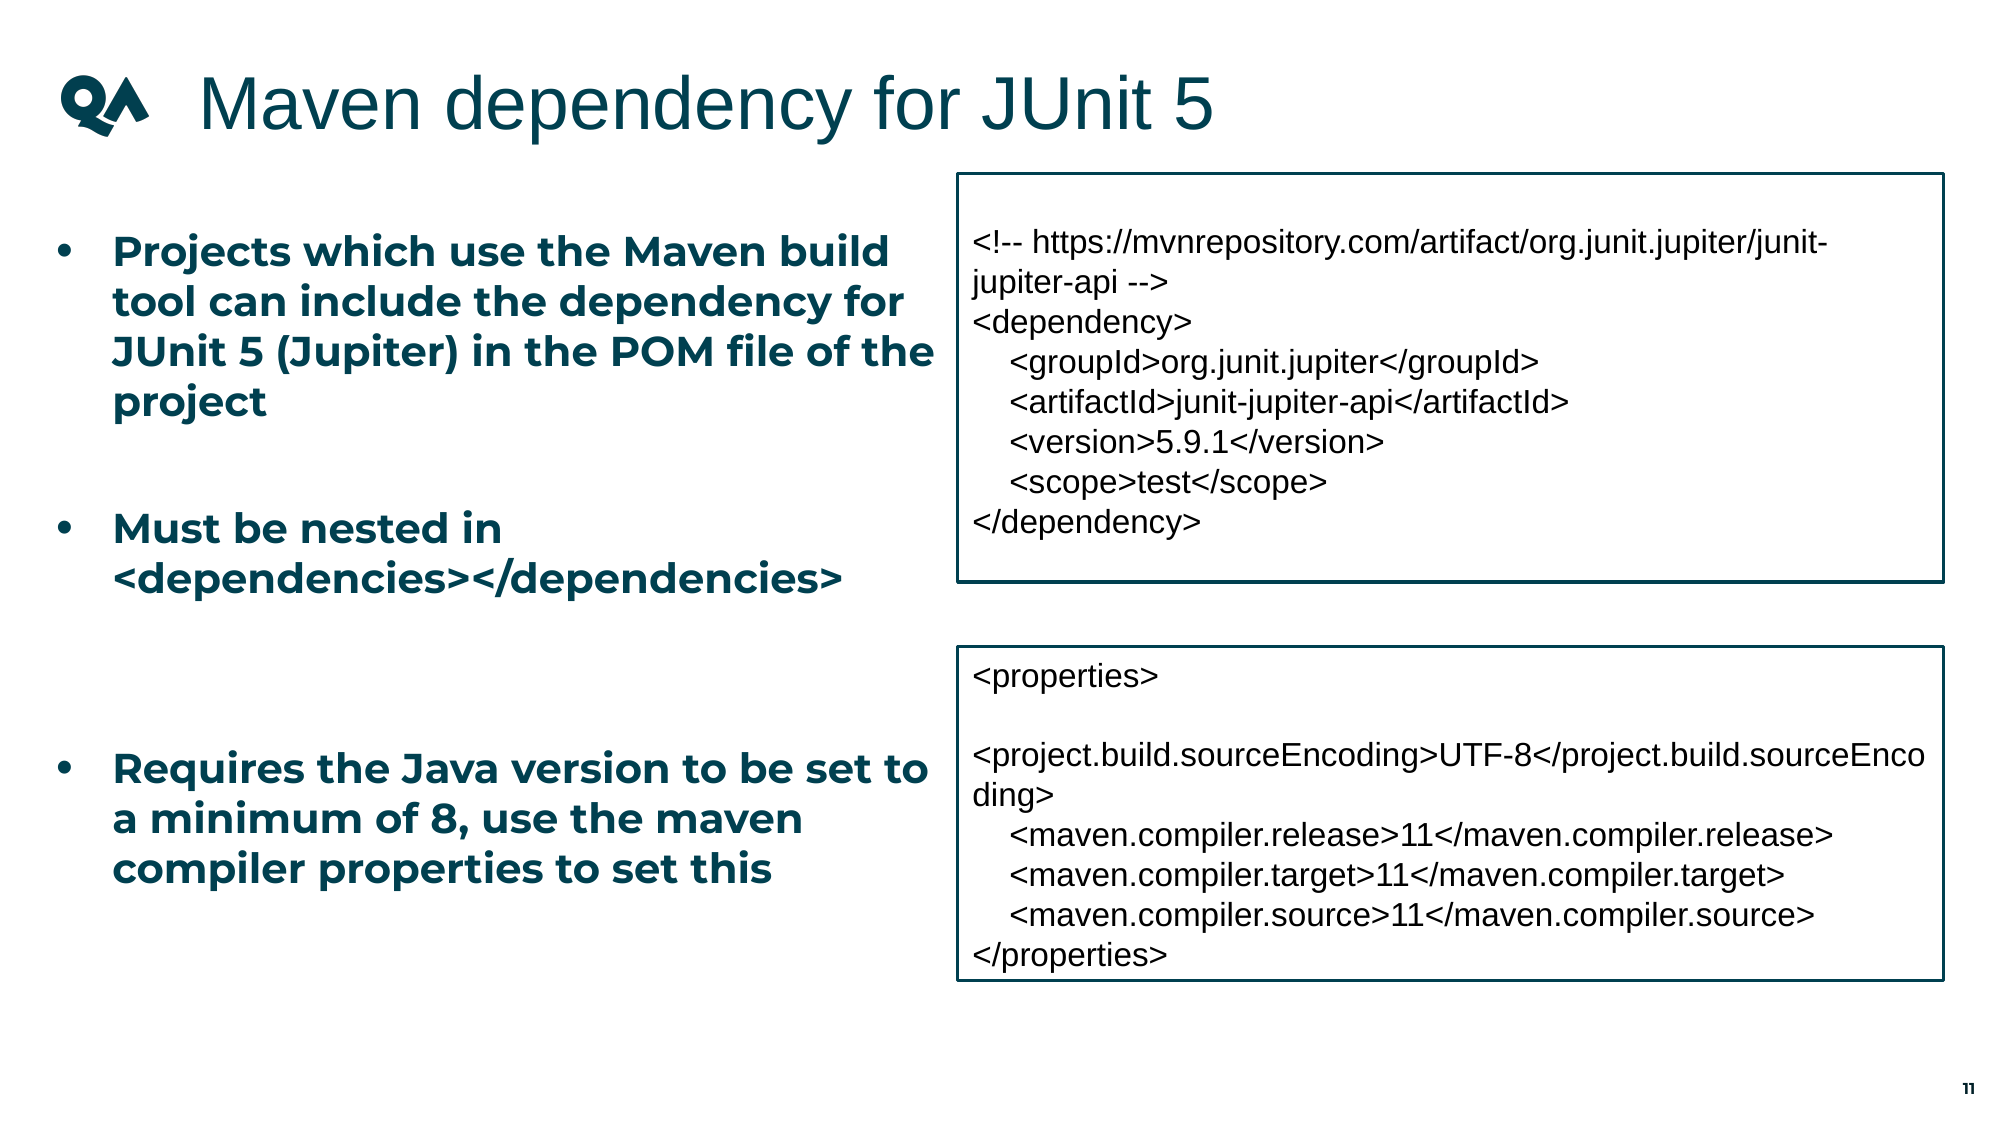

# Maven dependency for JUnit 5

<!-- https://mvnrepository.com/artifact/org.junit.jupiter/junit-jupiter-api -->
<dependency>
    <groupId>org.junit.jupiter</groupId>
    <artifactId>junit-jupiter-api</artifactId>
    <version>5.9.1</version>
    <scope>test</scope>
</dependency>

Projects which use the Maven build tool can include the dependency for JUnit 5 (Jupiter) in the POM file of the project

Must be nested in <dependencies></dependencies>

Requires the Java version to be set to a minimum of 8, use the maven compiler properties to set this
<properties>
    <project.build.sourceEncoding>UTF-8</project.build.sourceEncoding>
    <maven.compiler.release>11</maven.compiler.release>
    <maven.compiler.target>11</maven.compiler.target>
    <maven.compiler.source>11</maven.compiler.source>
</properties>
11